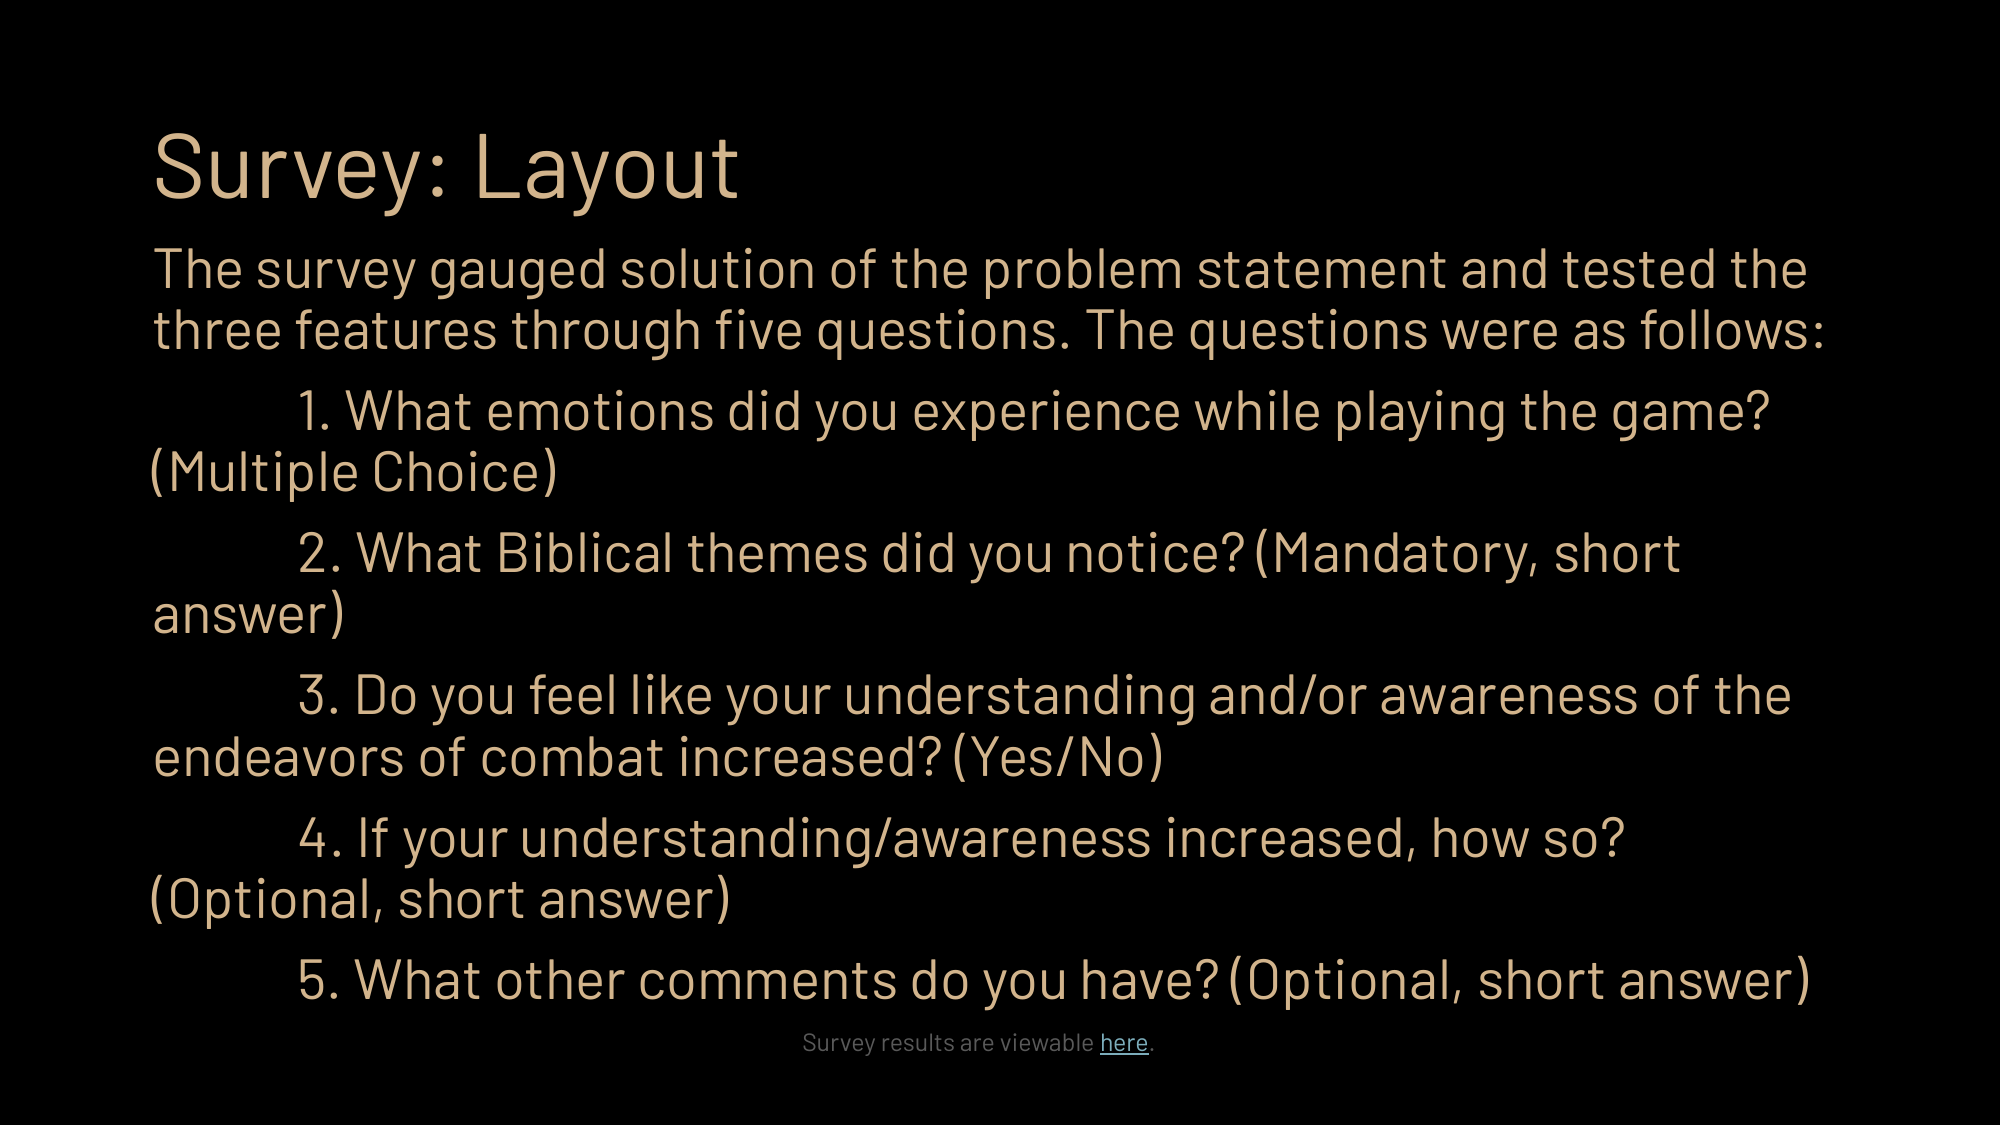

# Survey: Layout
The survey gauged solution of the problem statement and tested the three features through five questions. The questions were as follows:
	1. What emotions did you experience while playing the game? (Multiple Choice)
	2. What Biblical themes did you notice? (Mandatory, short answer)
	3. Do you feel like your understanding and/or awareness of the endeavors of combat increased? (Yes/No)
	4. If your understanding/awareness increased, how so? (Optional, short answer)
	5. What other comments do you have? (Optional, short answer)

Survey results are viewable here.